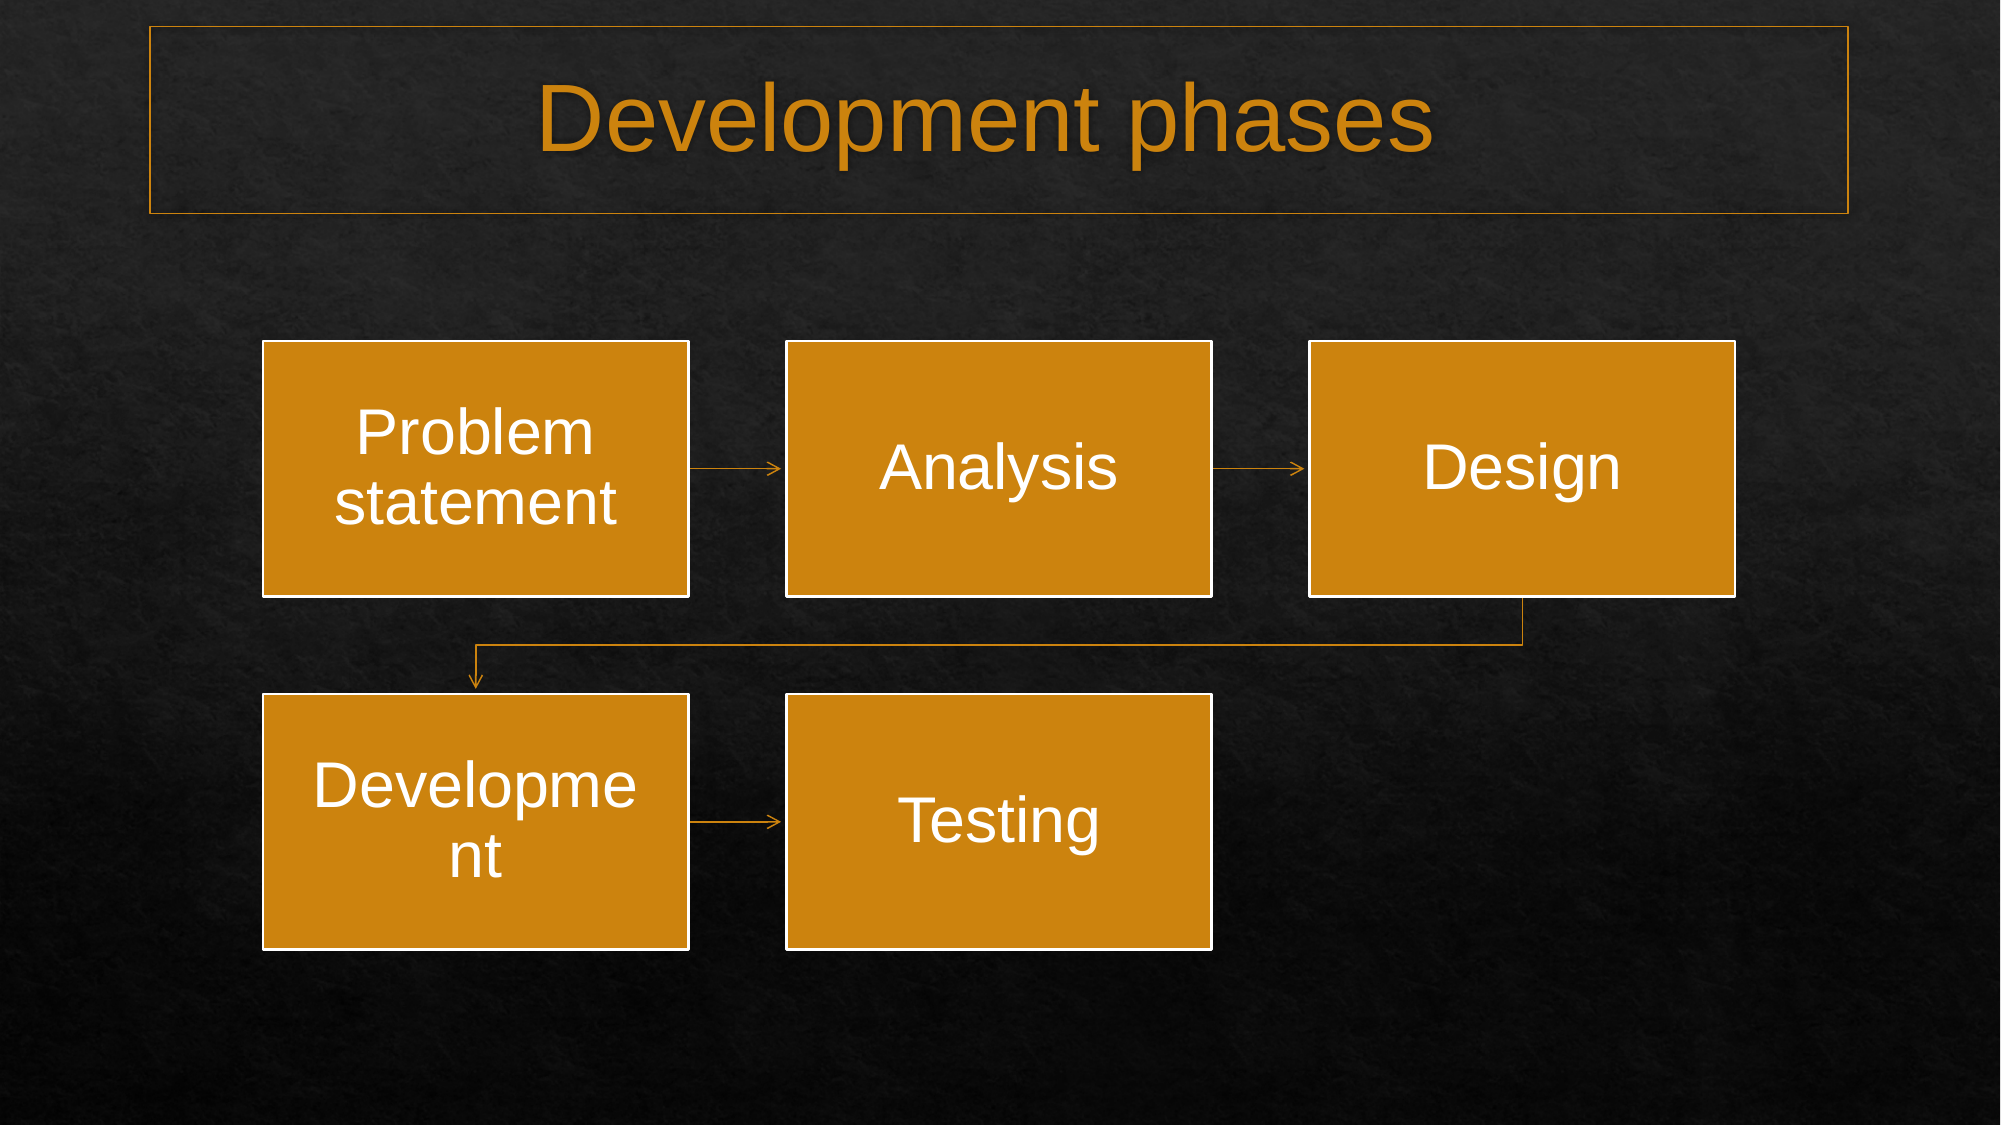

# Development phases

Problem statement

Analysis

Design

Development
Testing